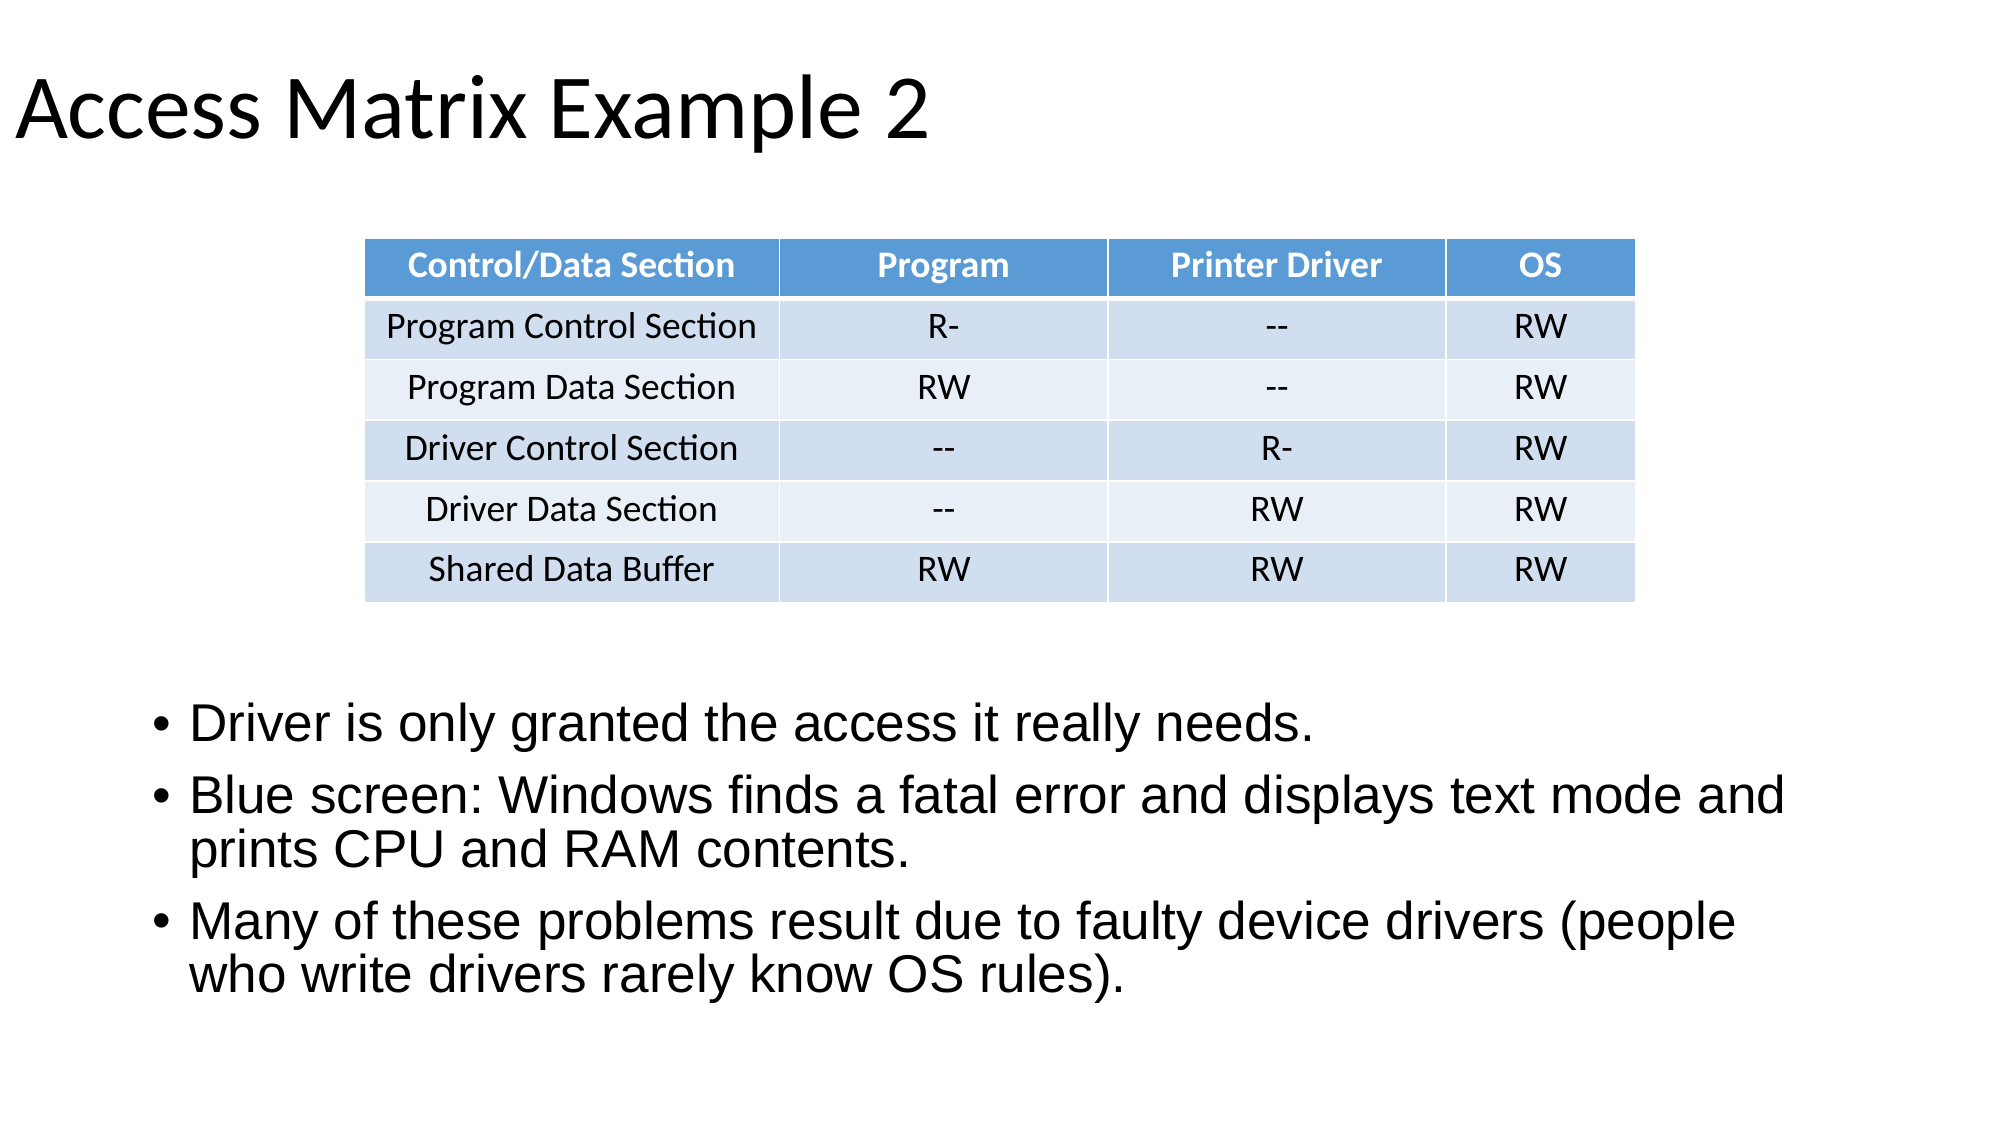

# Access Matrix Example 2
| Control/Data Section | Program | Printer Driver | OS |
| --- | --- | --- | --- |
| Program Control Section | R- | -- | RW |
| Program Data Section | RW | -- | RW |
| Driver Control Section | -- | R- | RW |
| Driver Data Section | -- | RW | RW |
| Shared Data Buffer | RW | RW | RW |
Driver is only granted the access it really needs.
Blue screen: Windows finds a fatal error and displays text mode and prints CPU and RAM contents.
Many of these problems result due to faulty device drivers (people who write drivers rarely know OS rules).